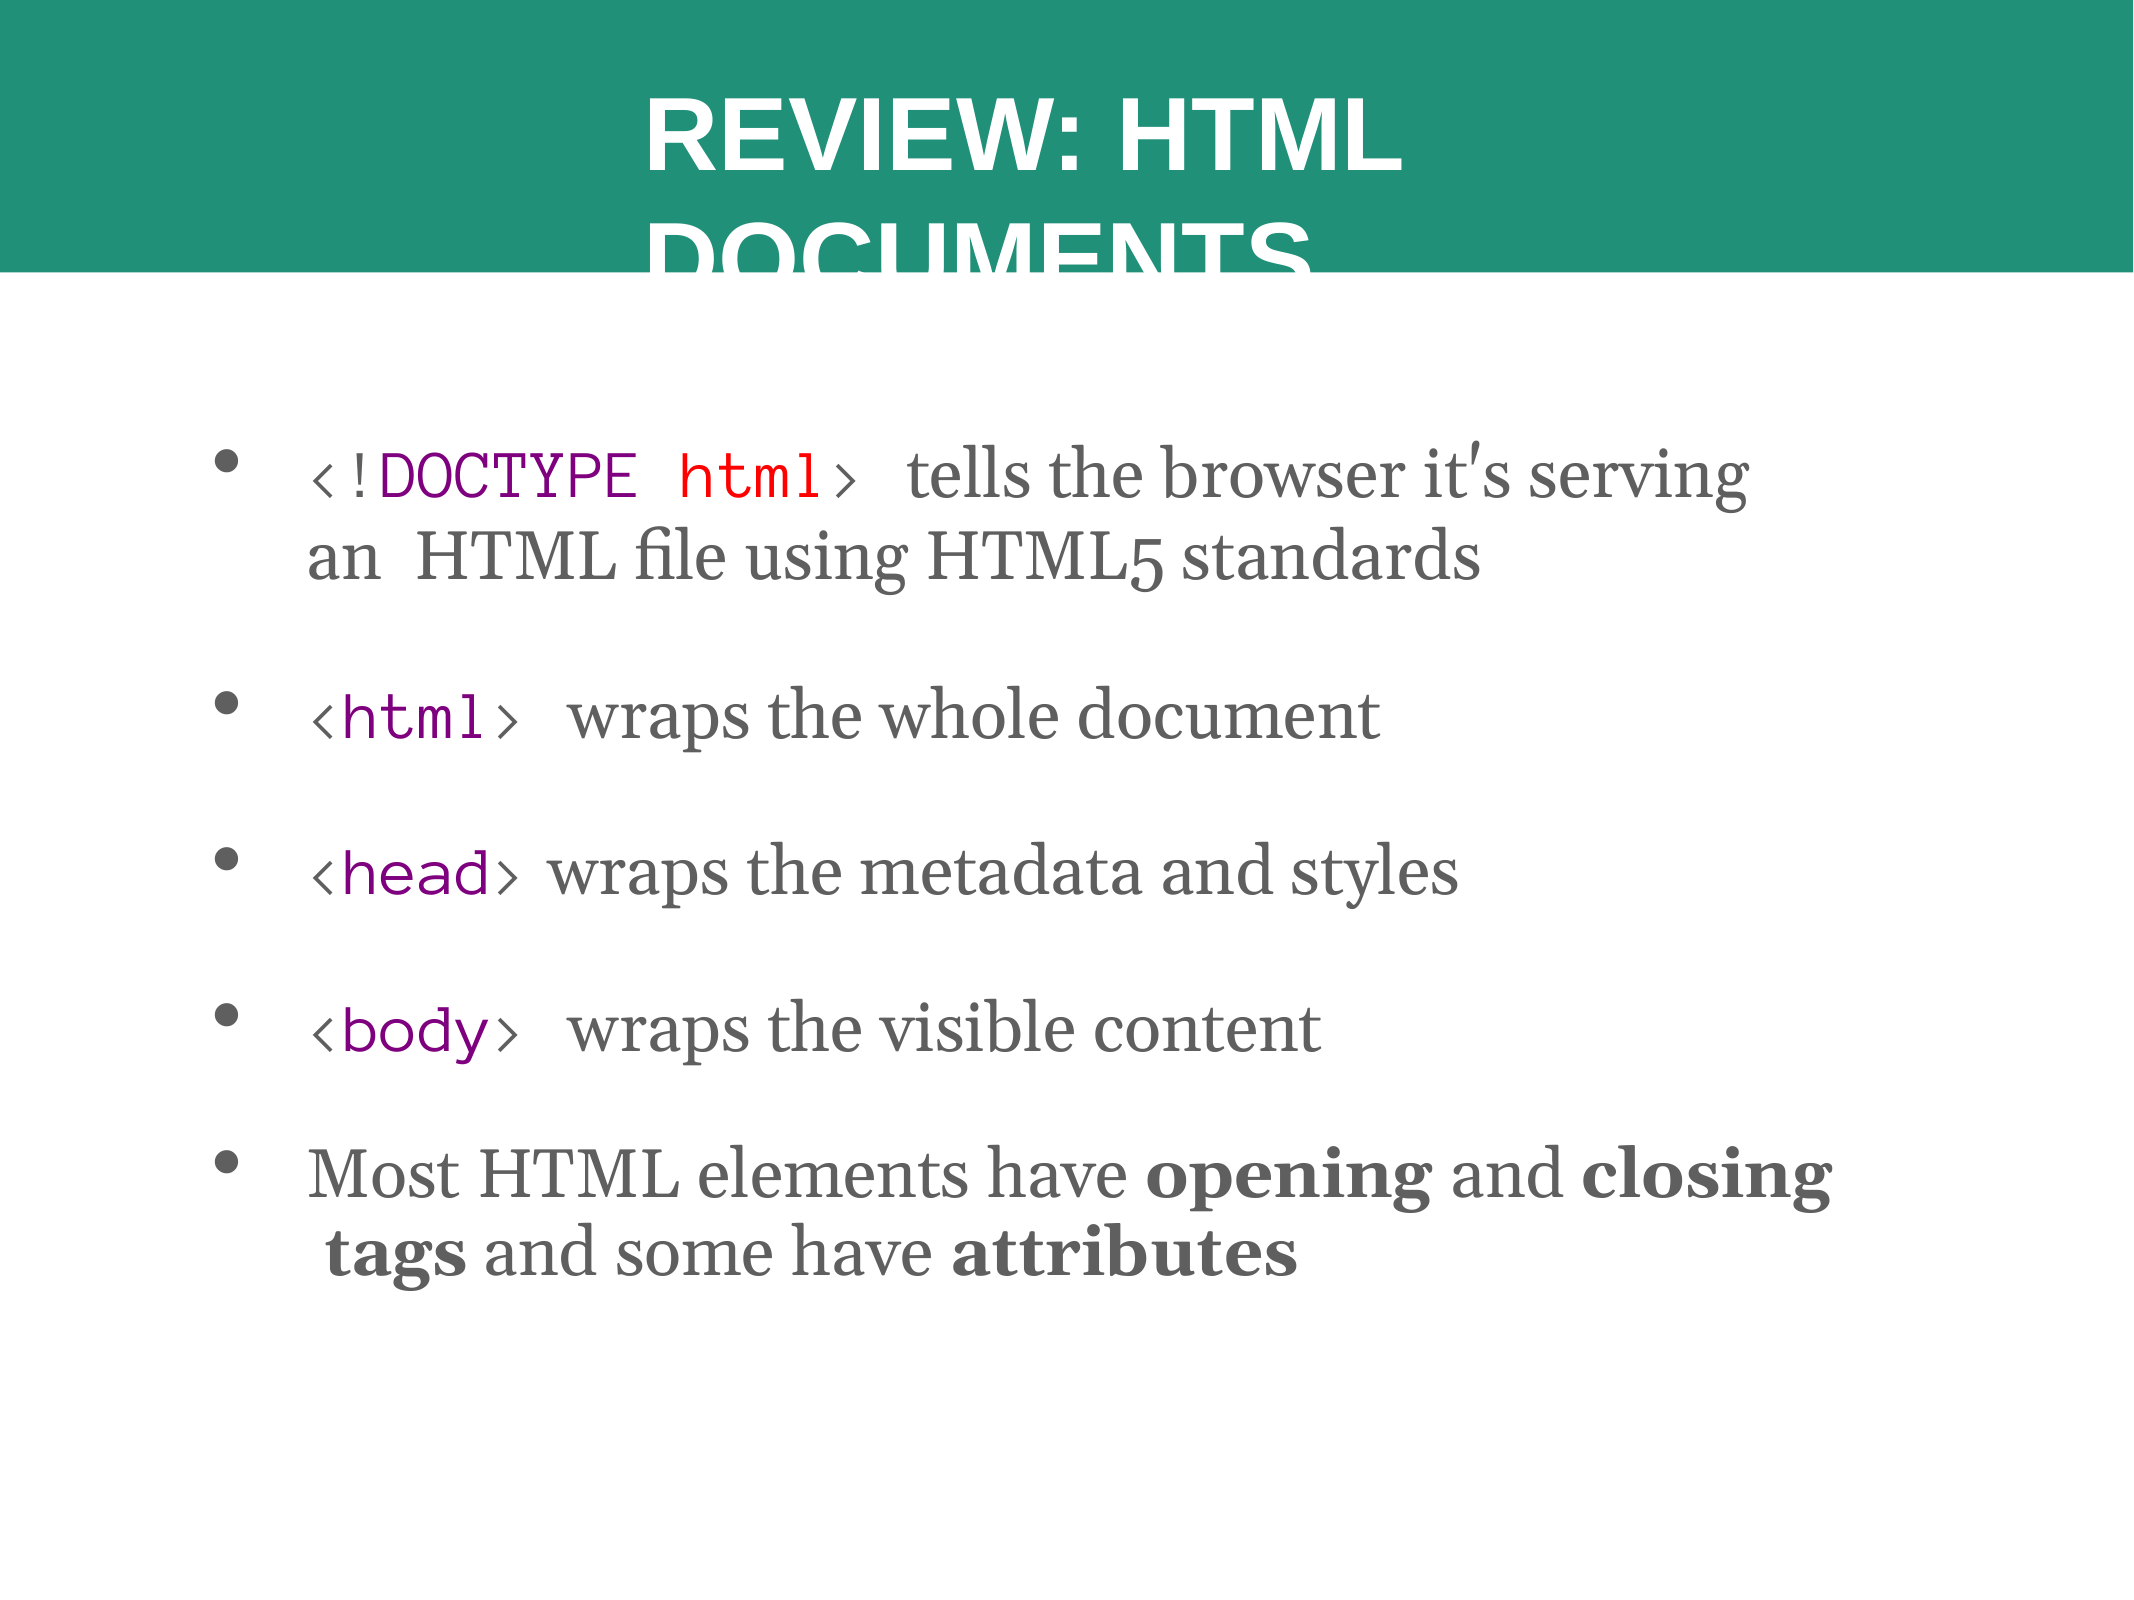

# REVIEW: HTML DOCUMENTS
<!DOCTYPE html> tells the browser it's serving an  HTML file using HTML5 standards

<html> wraps the whole document
<head> wraps the metadata and styles
<body> wraps the visible content
Most HTML elements have opening and closing  tags and some have attributes